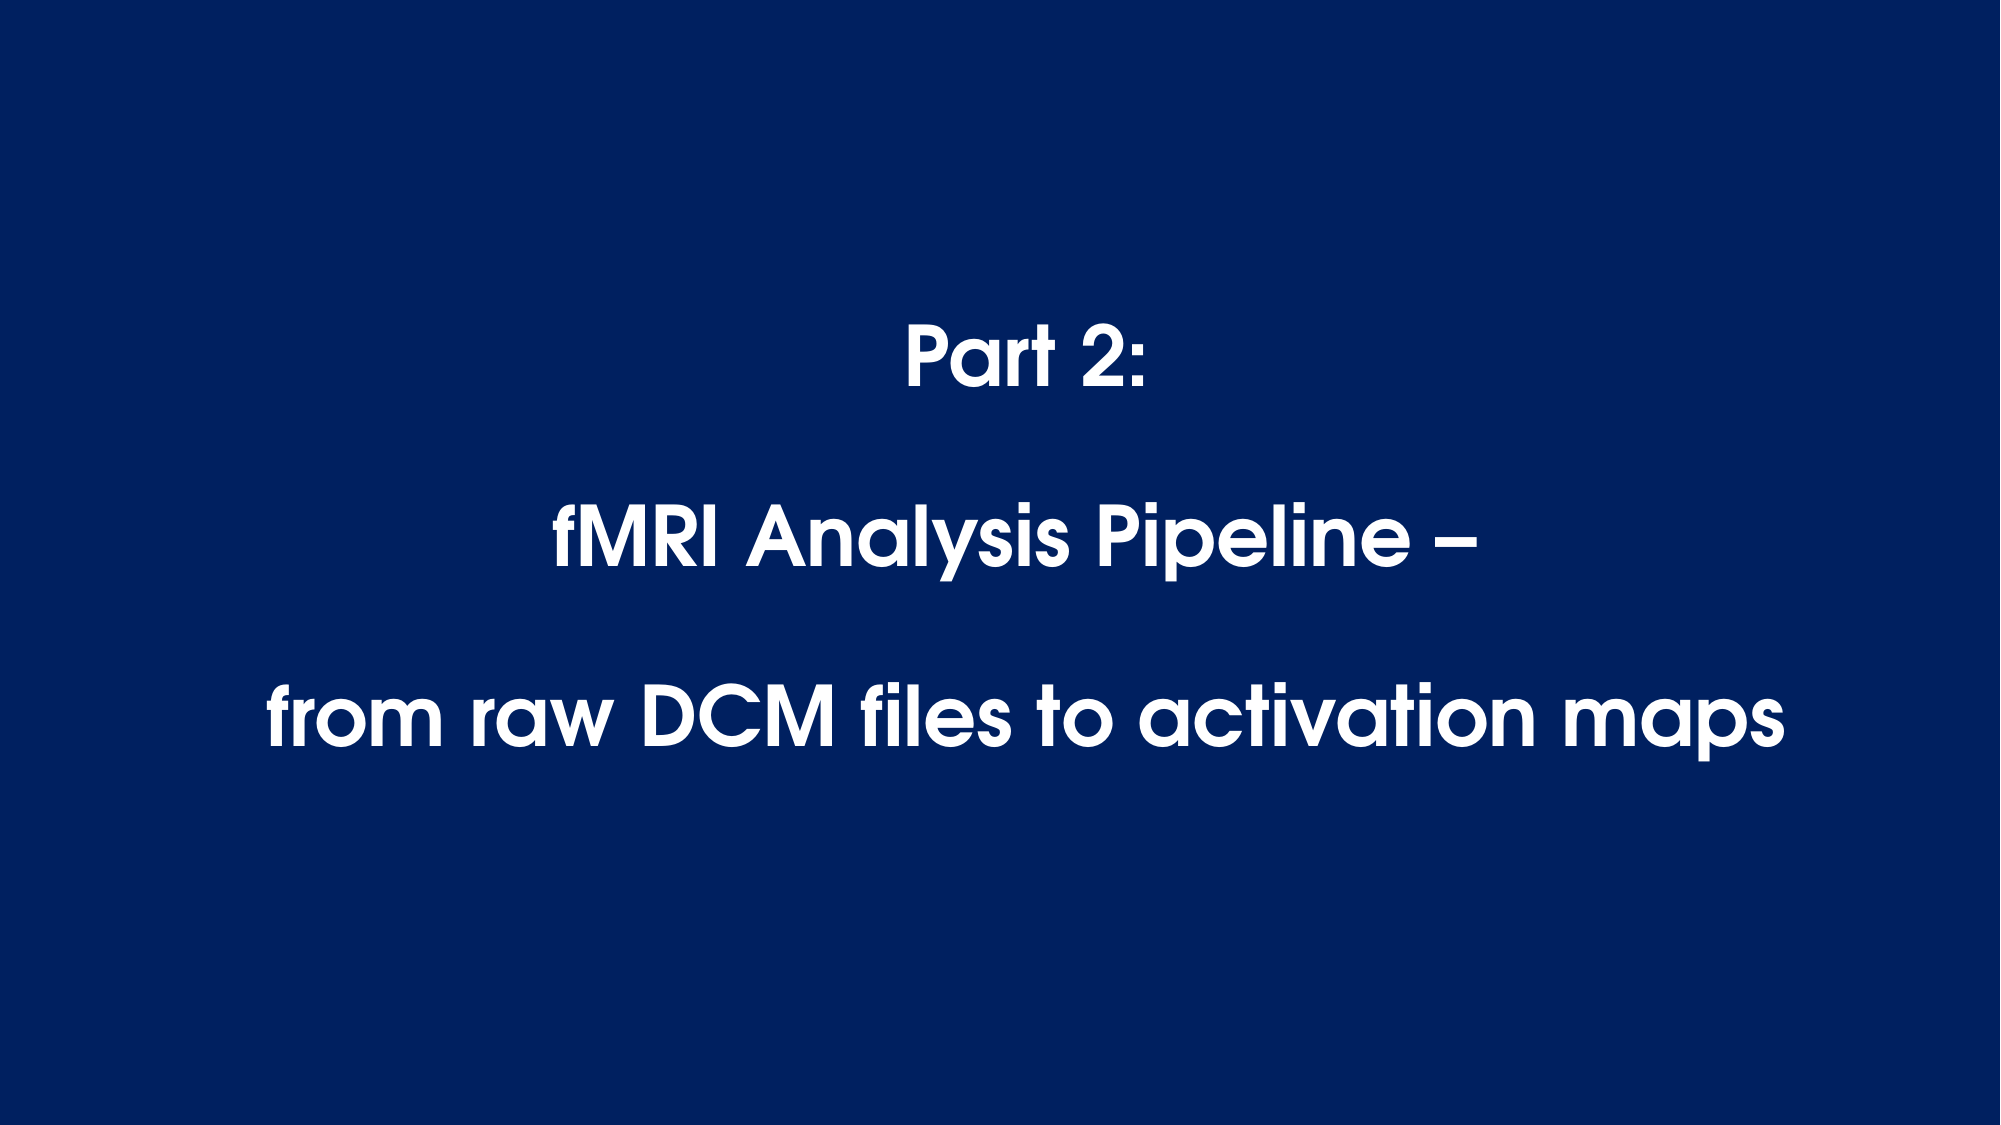

Part 2:

fMRI Analysis Pipeline –

from raw DCM files to activation maps